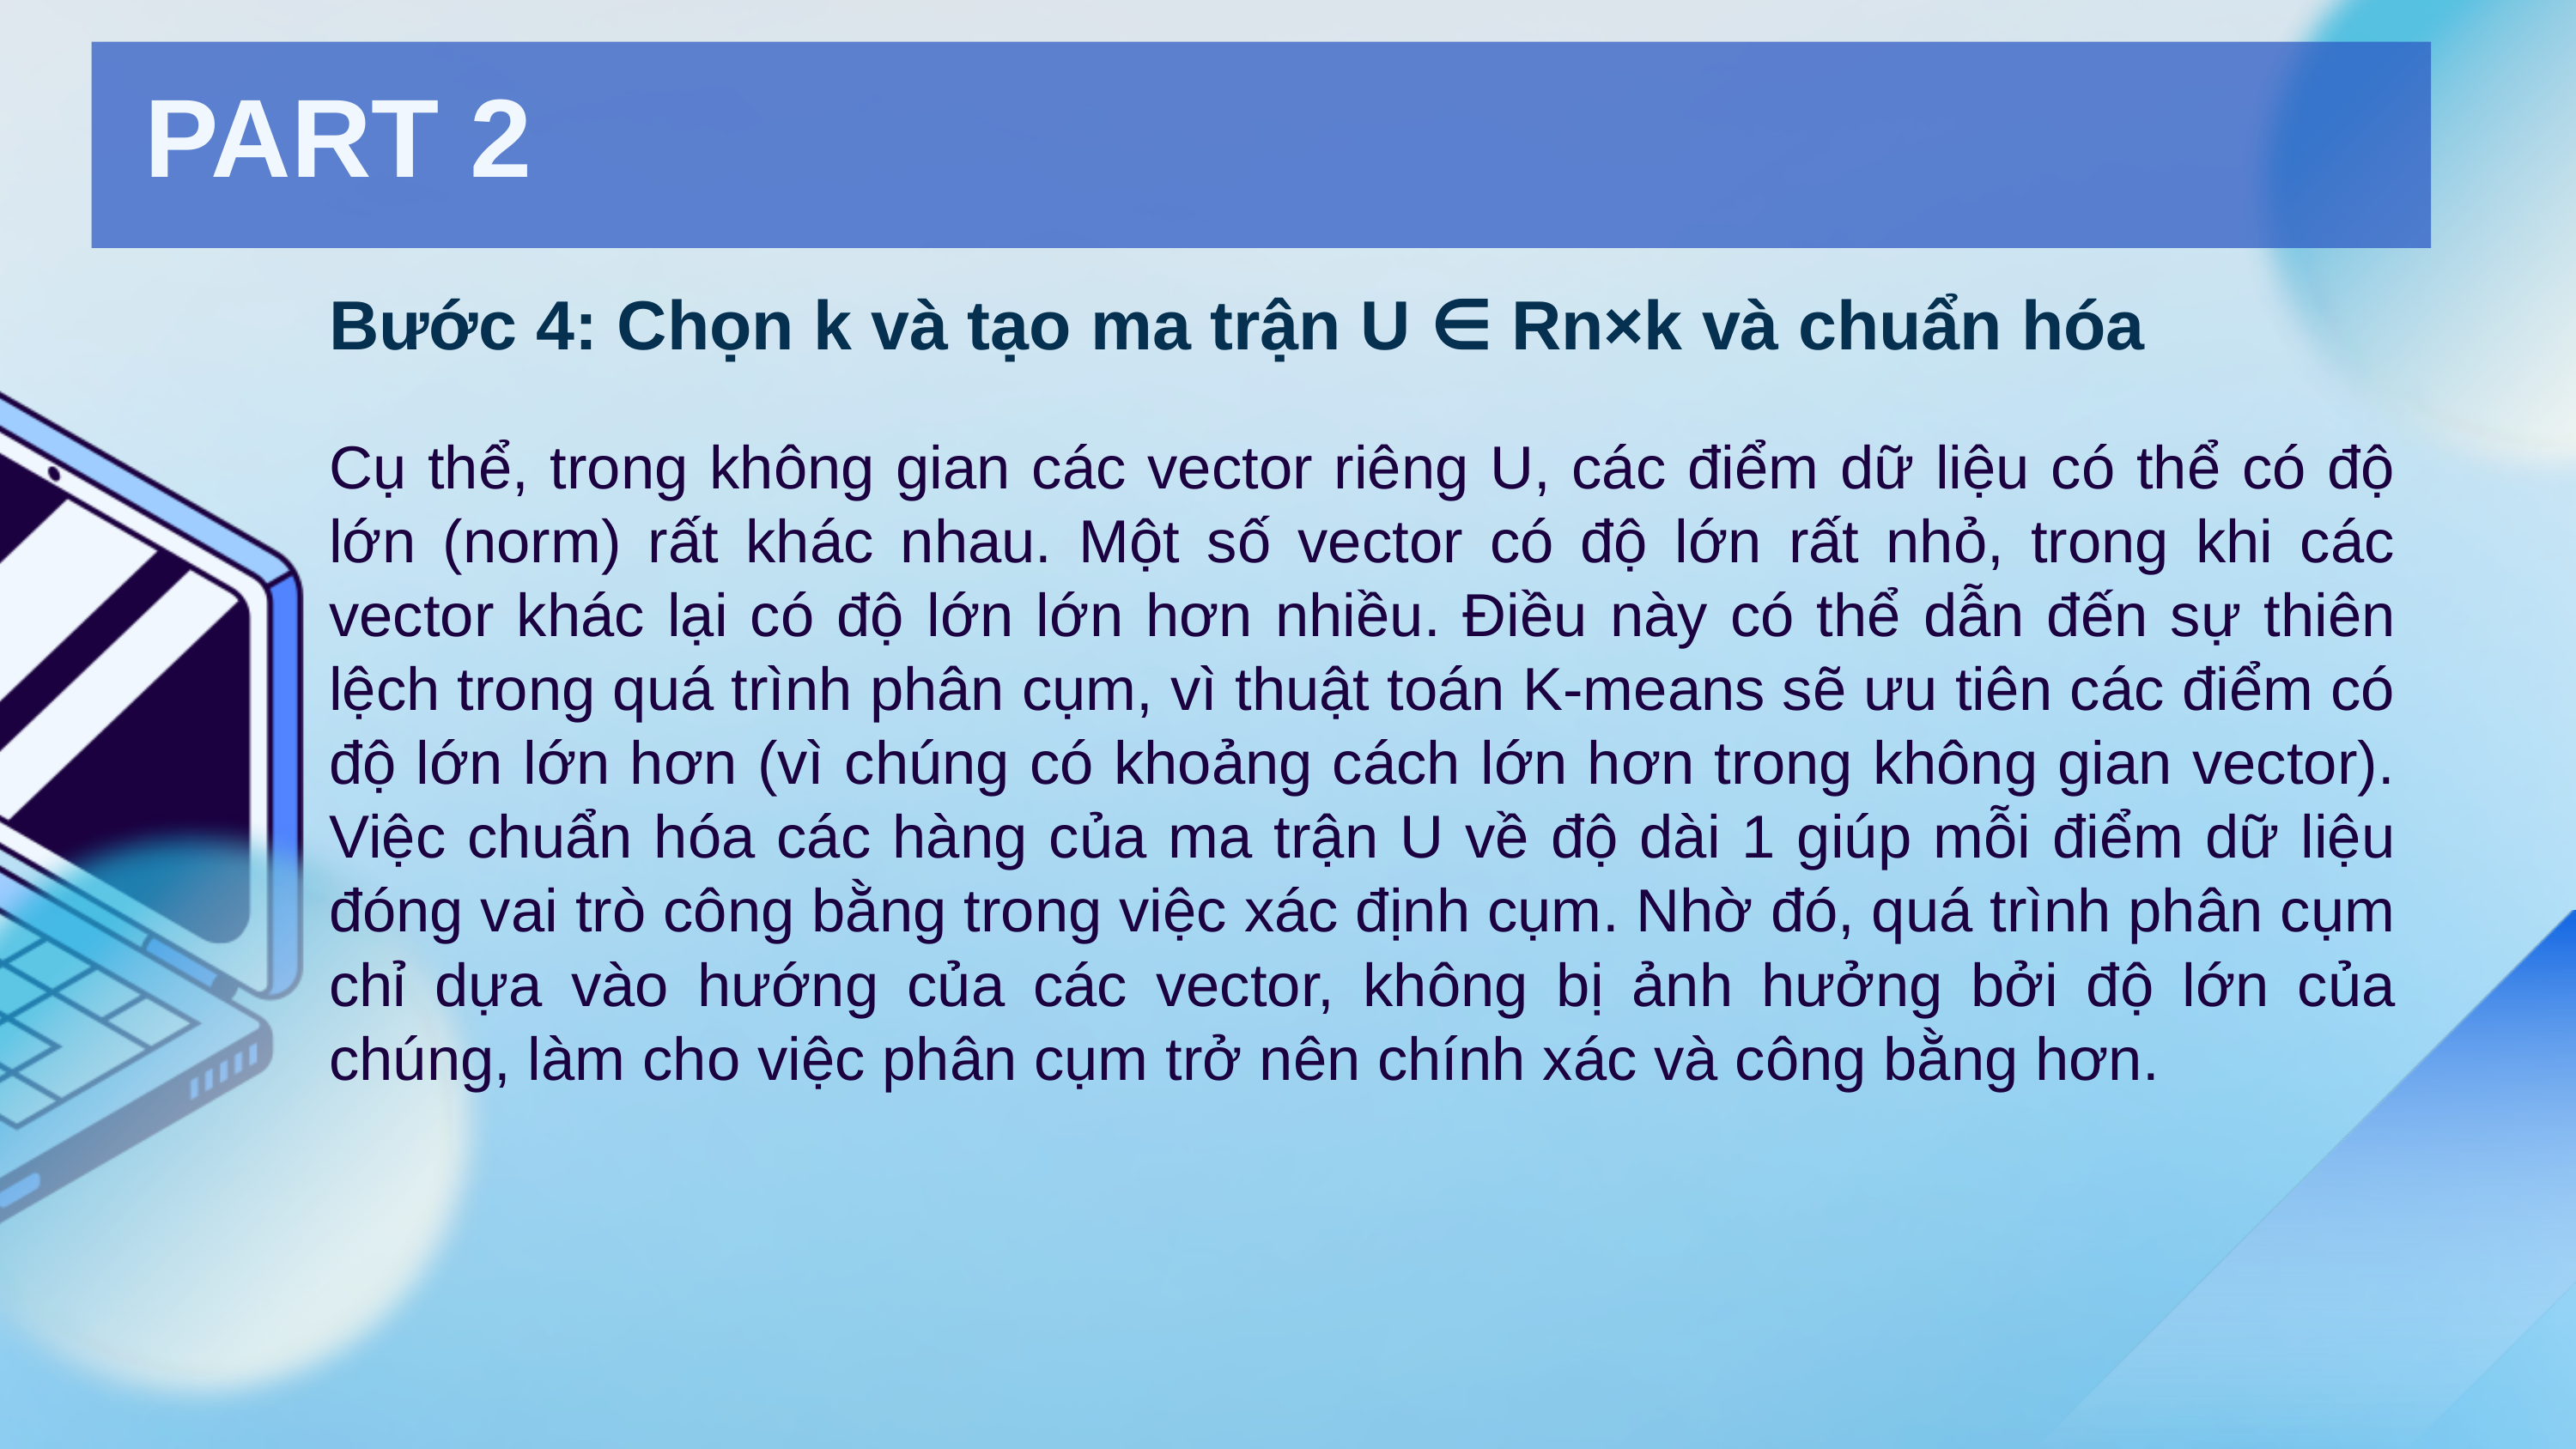

PART 2
Bước 4: Chọn k và tạo ma trận U ∈ Rn×k và chuẩn hóa

Cụ thể, trong không gian các vector riêng U, các điểm dữ liệu có thể có độ lớn (norm) rất khác nhau. Một số vector có độ lớn rất nhỏ, trong khi các vector khác lại có độ lớn lớn hơn nhiều. Điều này có thể dẫn đến sự thiên lệch trong quá trình phân cụm, vì thuật toán K-means sẽ ưu tiên các điểm có độ lớn lớn hơn (vì chúng có khoảng cách lớn hơn trong không gian vector). Việc chuẩn hóa các hàng của ma trận U về độ dài 1 giúp mỗi điểm dữ liệu đóng vai trò công bằng trong việc xác định cụm. Nhờ đó, quá trình phân cụm chỉ dựa vào hướng của các vector, không bị ảnh hưởng bởi độ lớn của chúng, làm cho việc phân cụm trở nên chính xác và công bằng hơn.